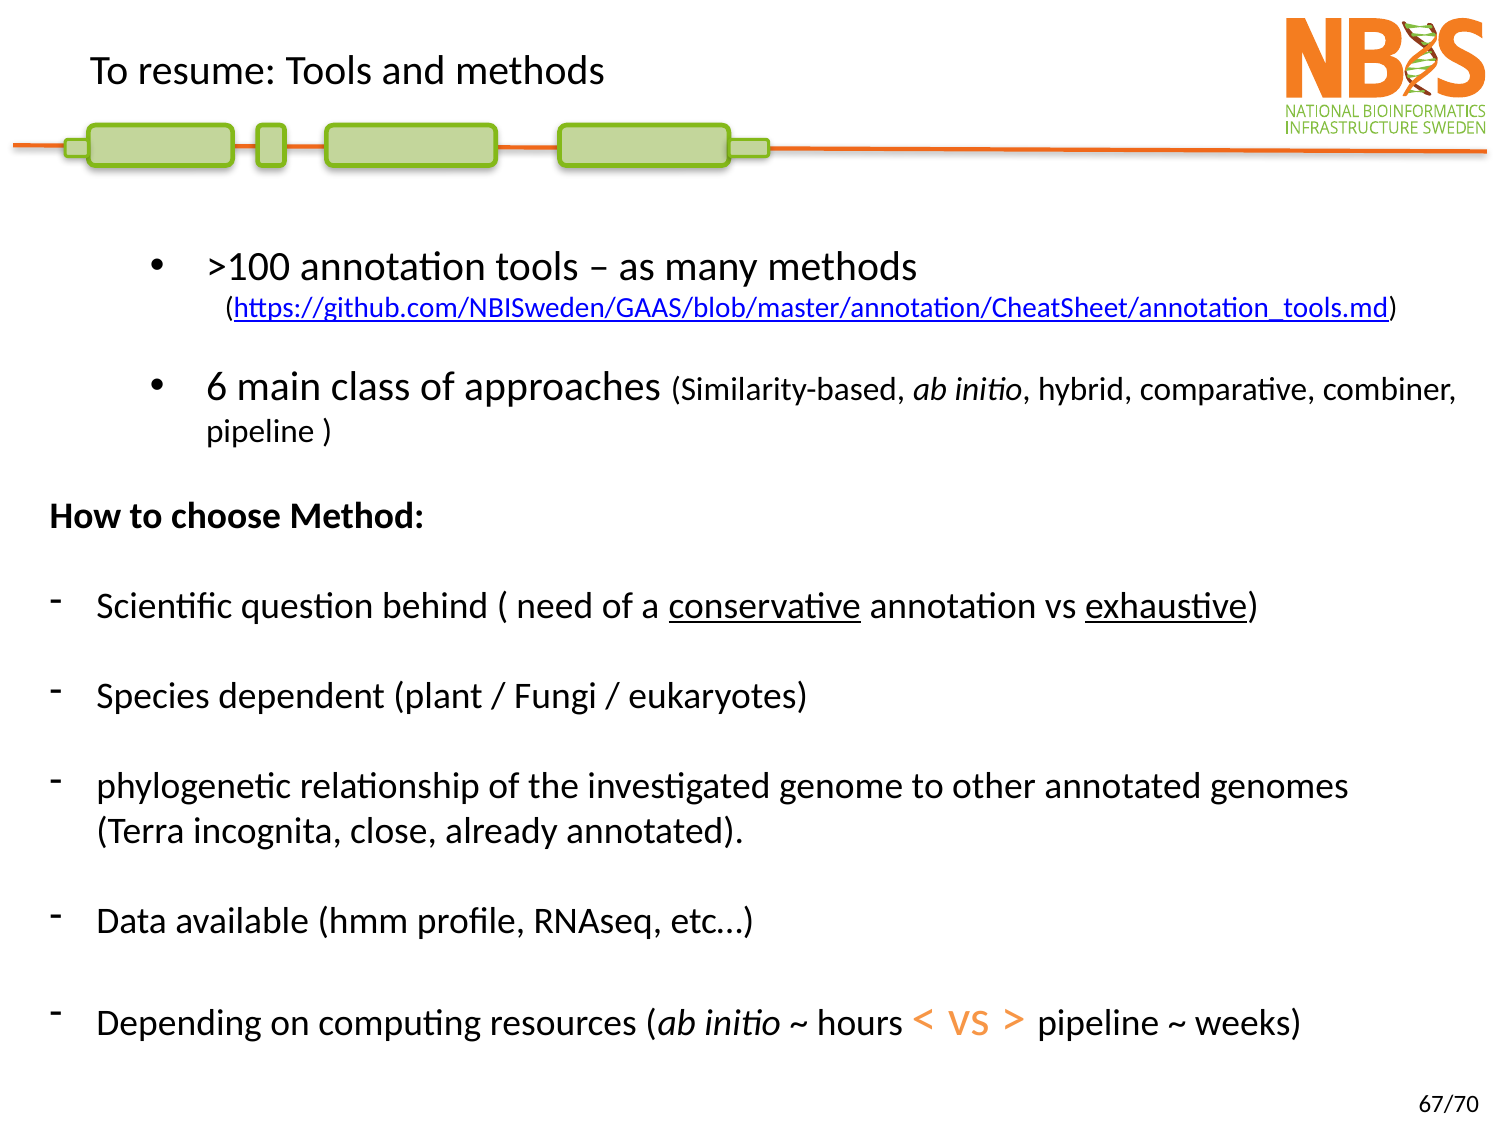

# To resume: Tools and methods
>100 annotation tools – as many methods
(https://github.com/NBISweden/GAAS/blob/master/annotation/CheatSheet/annotation_tools.md)

6 main class of approaches (Similarity-based, ab initio, hybrid, comparative, combiner, pipeline )
How to choose Method:

Scientific question behind ( need of a conservative annotation vs exhaustive)

Species dependent (plant / Fungi / eukaryotes)

phylogenetic relationship of the investigated genome to other annotated genomes (Terra incognita, close, already annotated).

Data available (hmm profile, RNAseq, etc…)

Depending on computing resources (ab initio ~ hours < vs > pipeline ~ weeks)

67/70